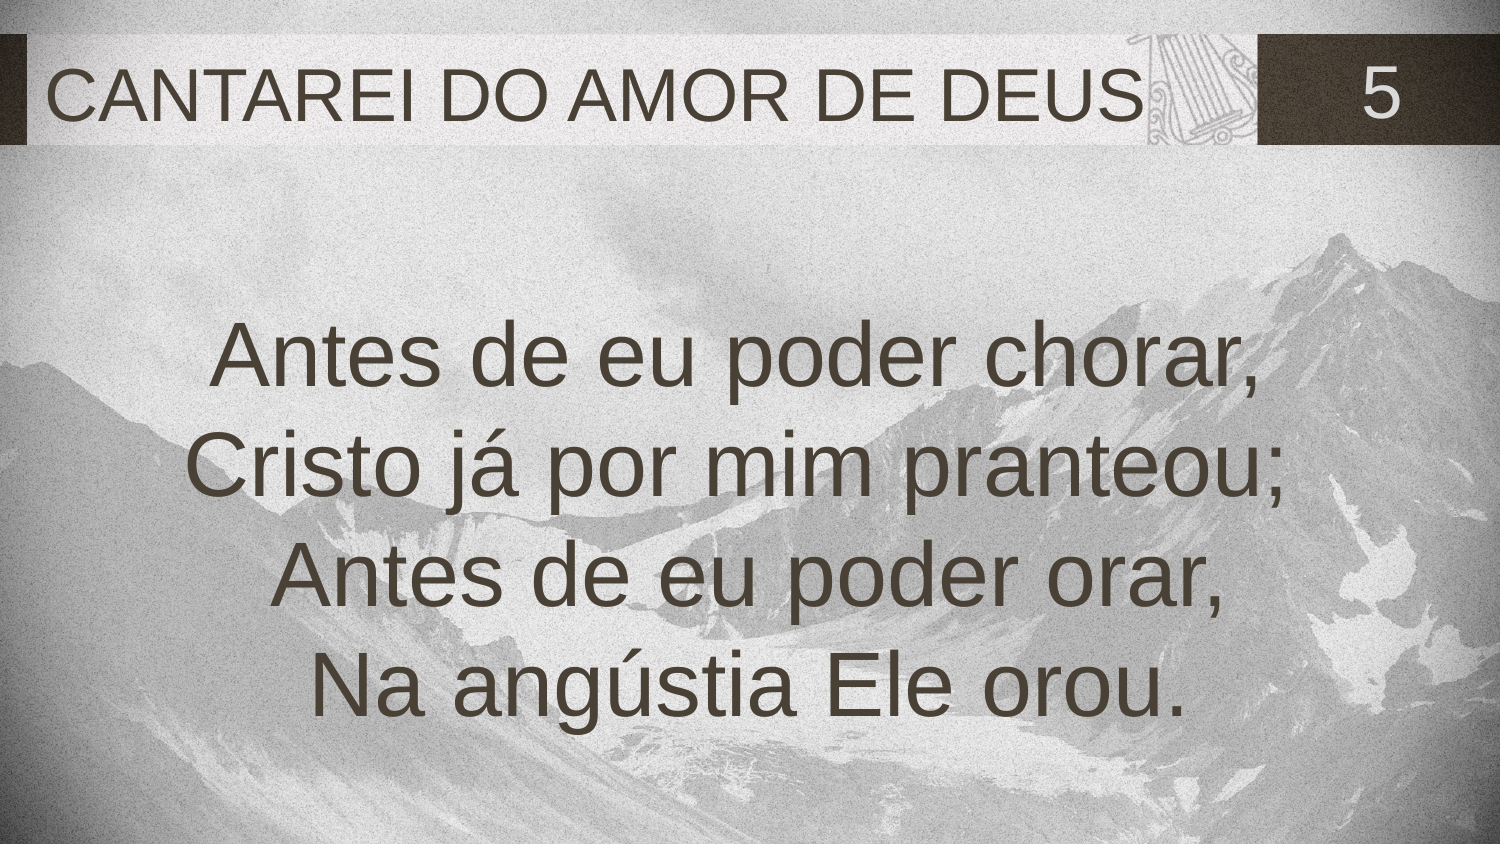

# CANTAREI DO AMOR DE DEUS
5
Antes de eu poder chorar,
Cristo já por mim pranteou;
Antes de eu poder orar,
Na angústia Ele orou.